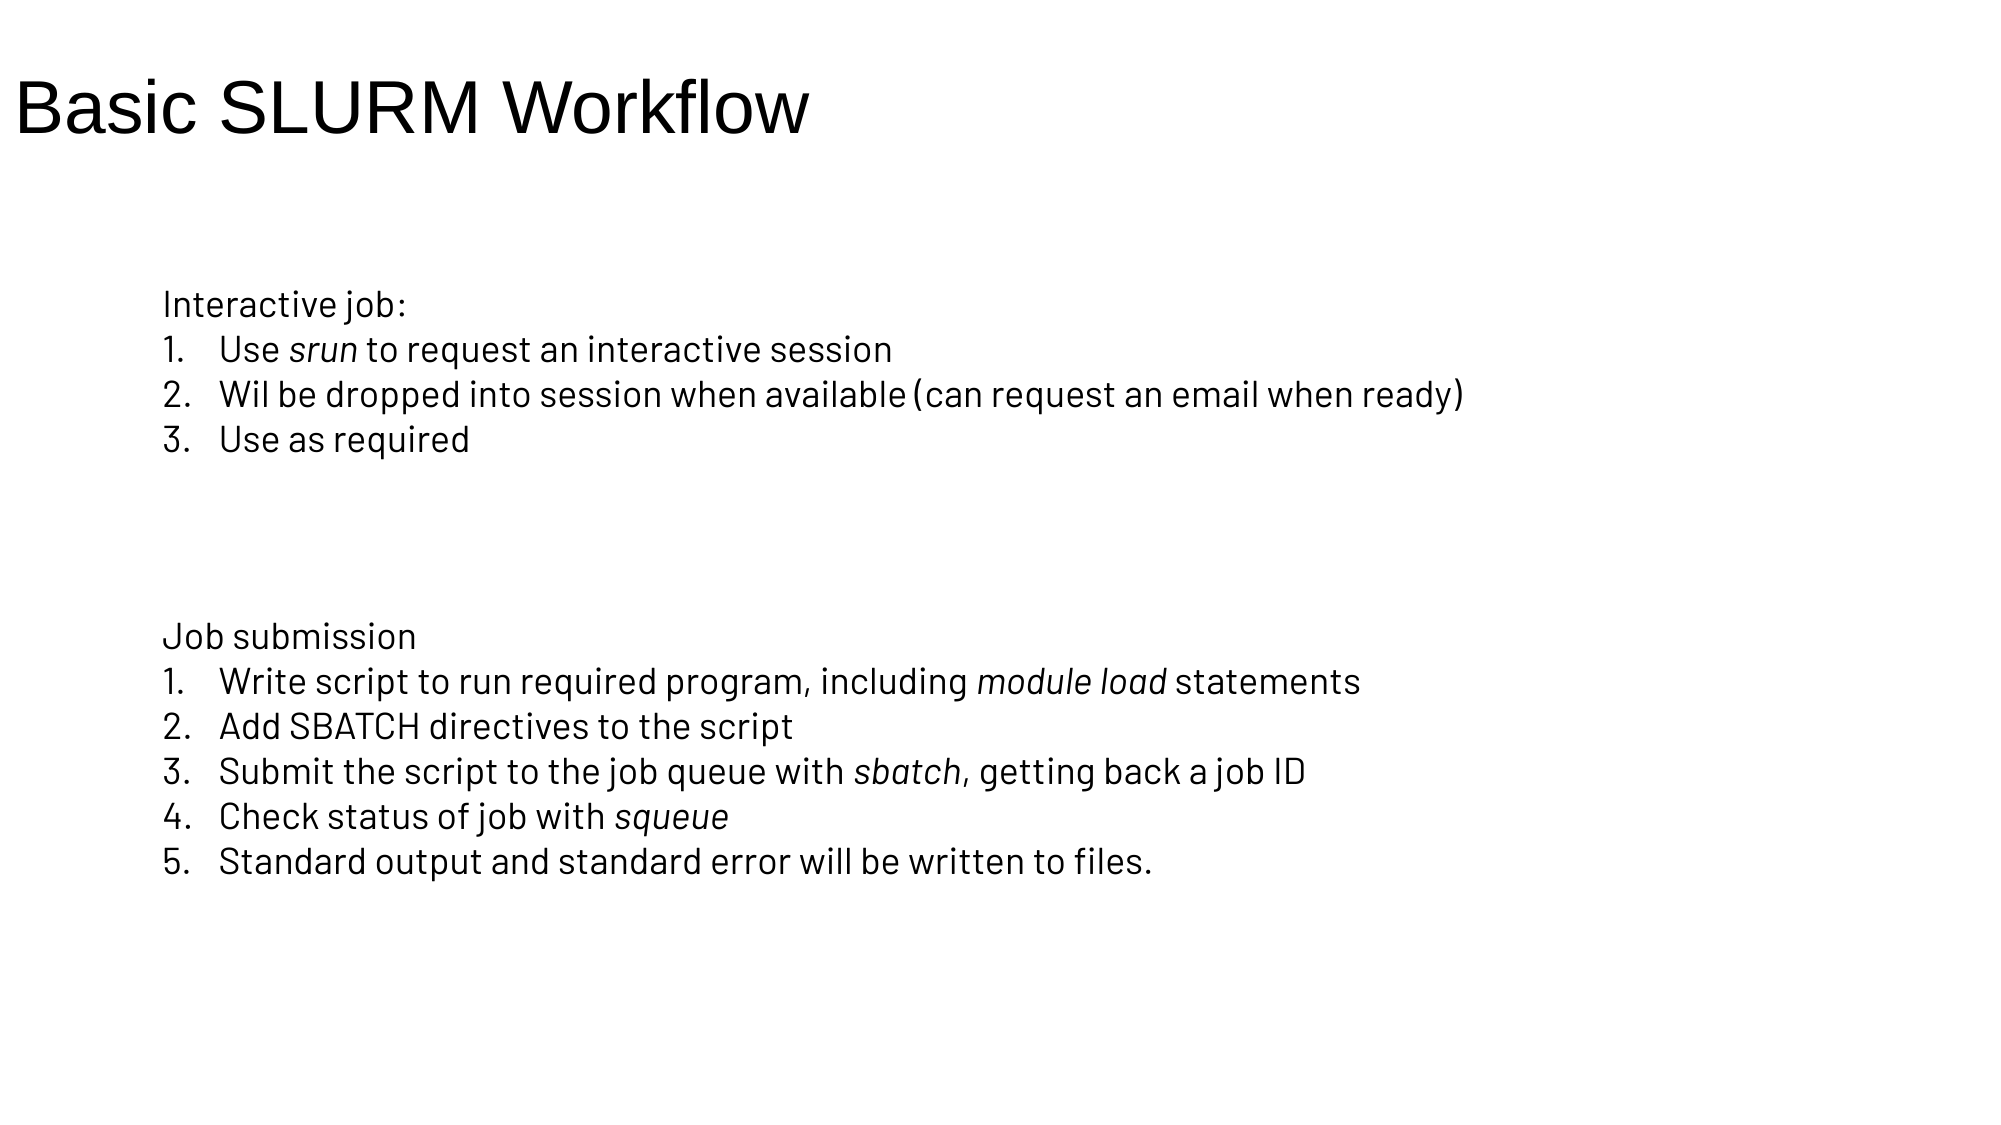

# Basic SLURM Workflow
Interactive job:
Use srun to request an interactive session
Wil be dropped into session when available (can request an email when ready)
Use as required

Job submission
Write script to run required program, including module load statements
Add SBATCH directives to the script
Submit the script to the job queue with sbatch, getting back a job ID
Check status of job with squeue
Standard output and standard error will be written to files.